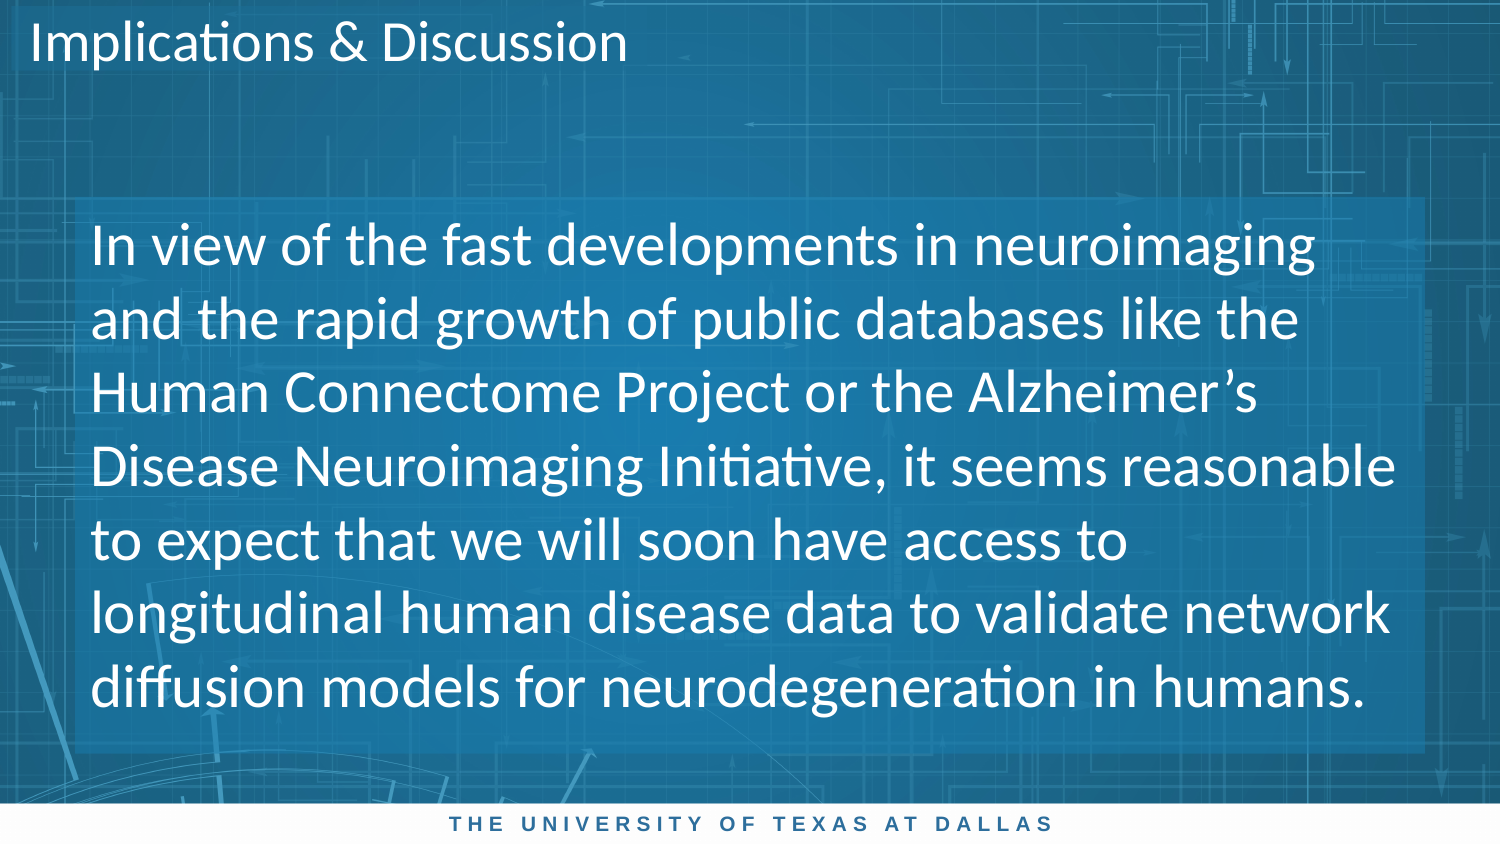

Implications & Discussion
In view of the fast developments in neuroimaging and the rapid growth of public databases like the Human Connectome Project or the Alzheimer’s Disease Neuroimaging Initiative, it seems reasonable to expect that we will soon have access to longitudinal human disease data to validate network diffusion models for neurodegeneration in humans.